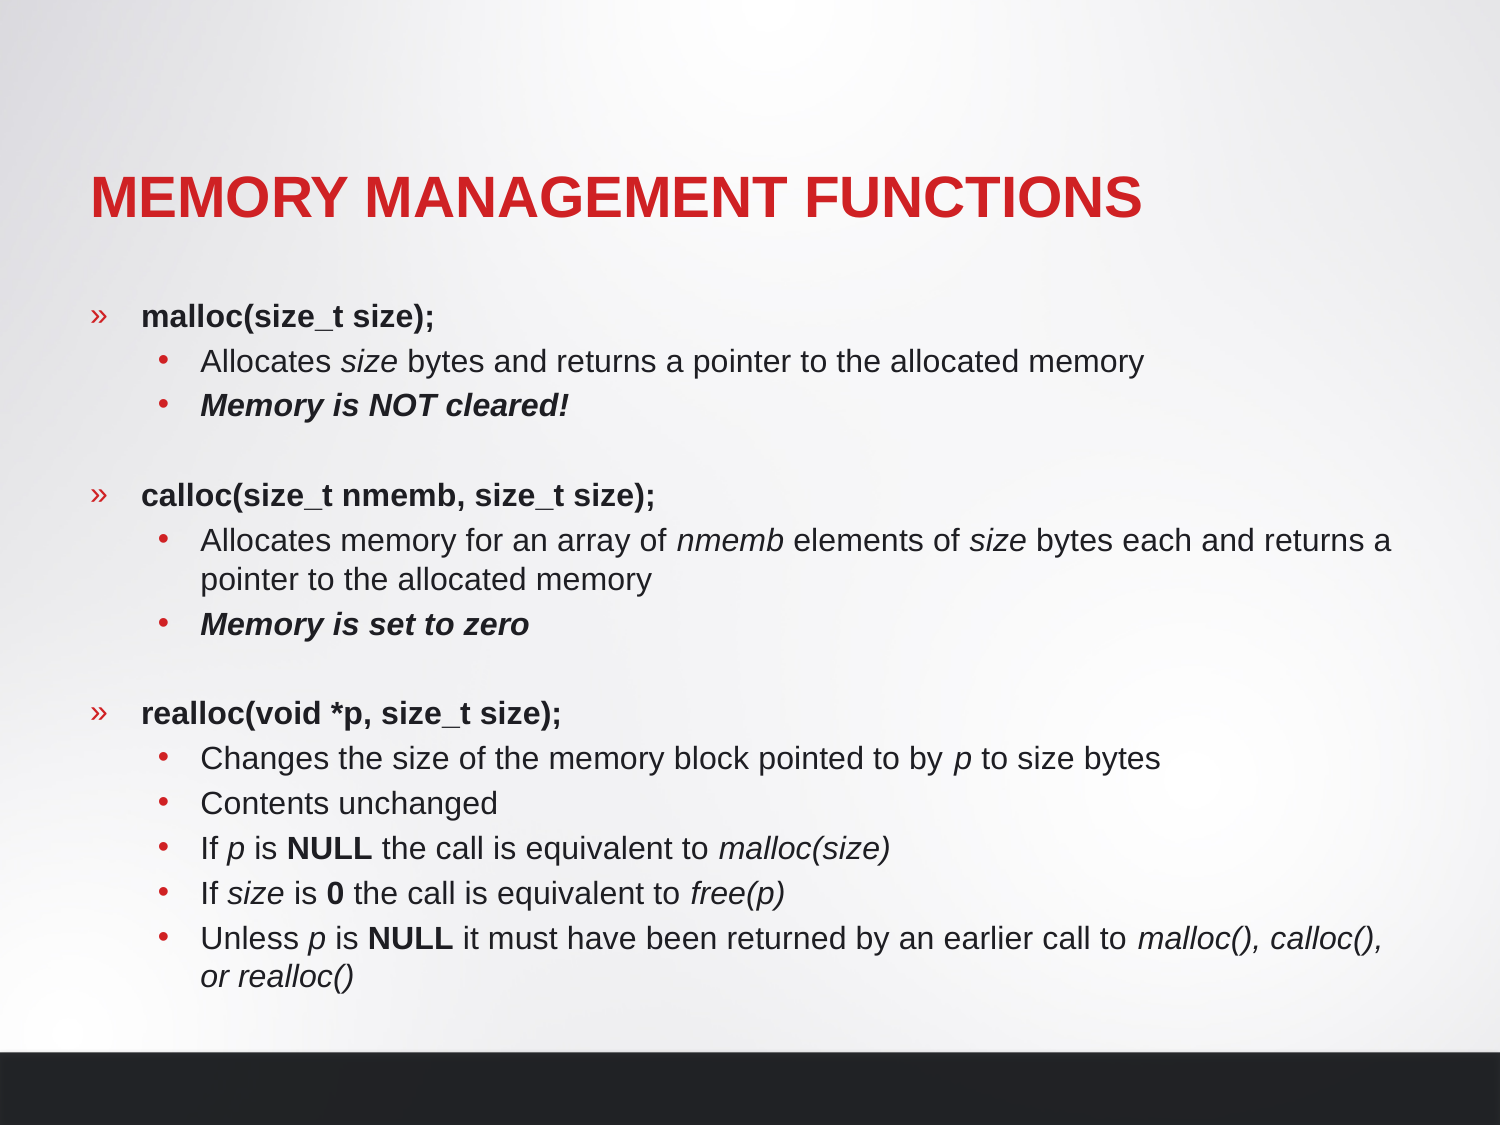

# Memory management functions
malloc(size_t size);
Allocates size bytes and returns a pointer to the allocated memory
Memory is NOT cleared!

calloc(size_t nmemb, size_t size);
Allocates memory for an array of nmemb elements of size bytes each and returns a pointer to the allocated memory
Memory is set to zero

realloc(void *p, size_t size);
Changes the size of the memory block pointed to by p to size bytes
Contents unchanged
If p is NULL the call is equivalent to malloc(size)
If size is 0 the call is equivalent to free(p)
Unless p is NULL it must have been returned by an earlier call to malloc(), calloc(), or realloc()